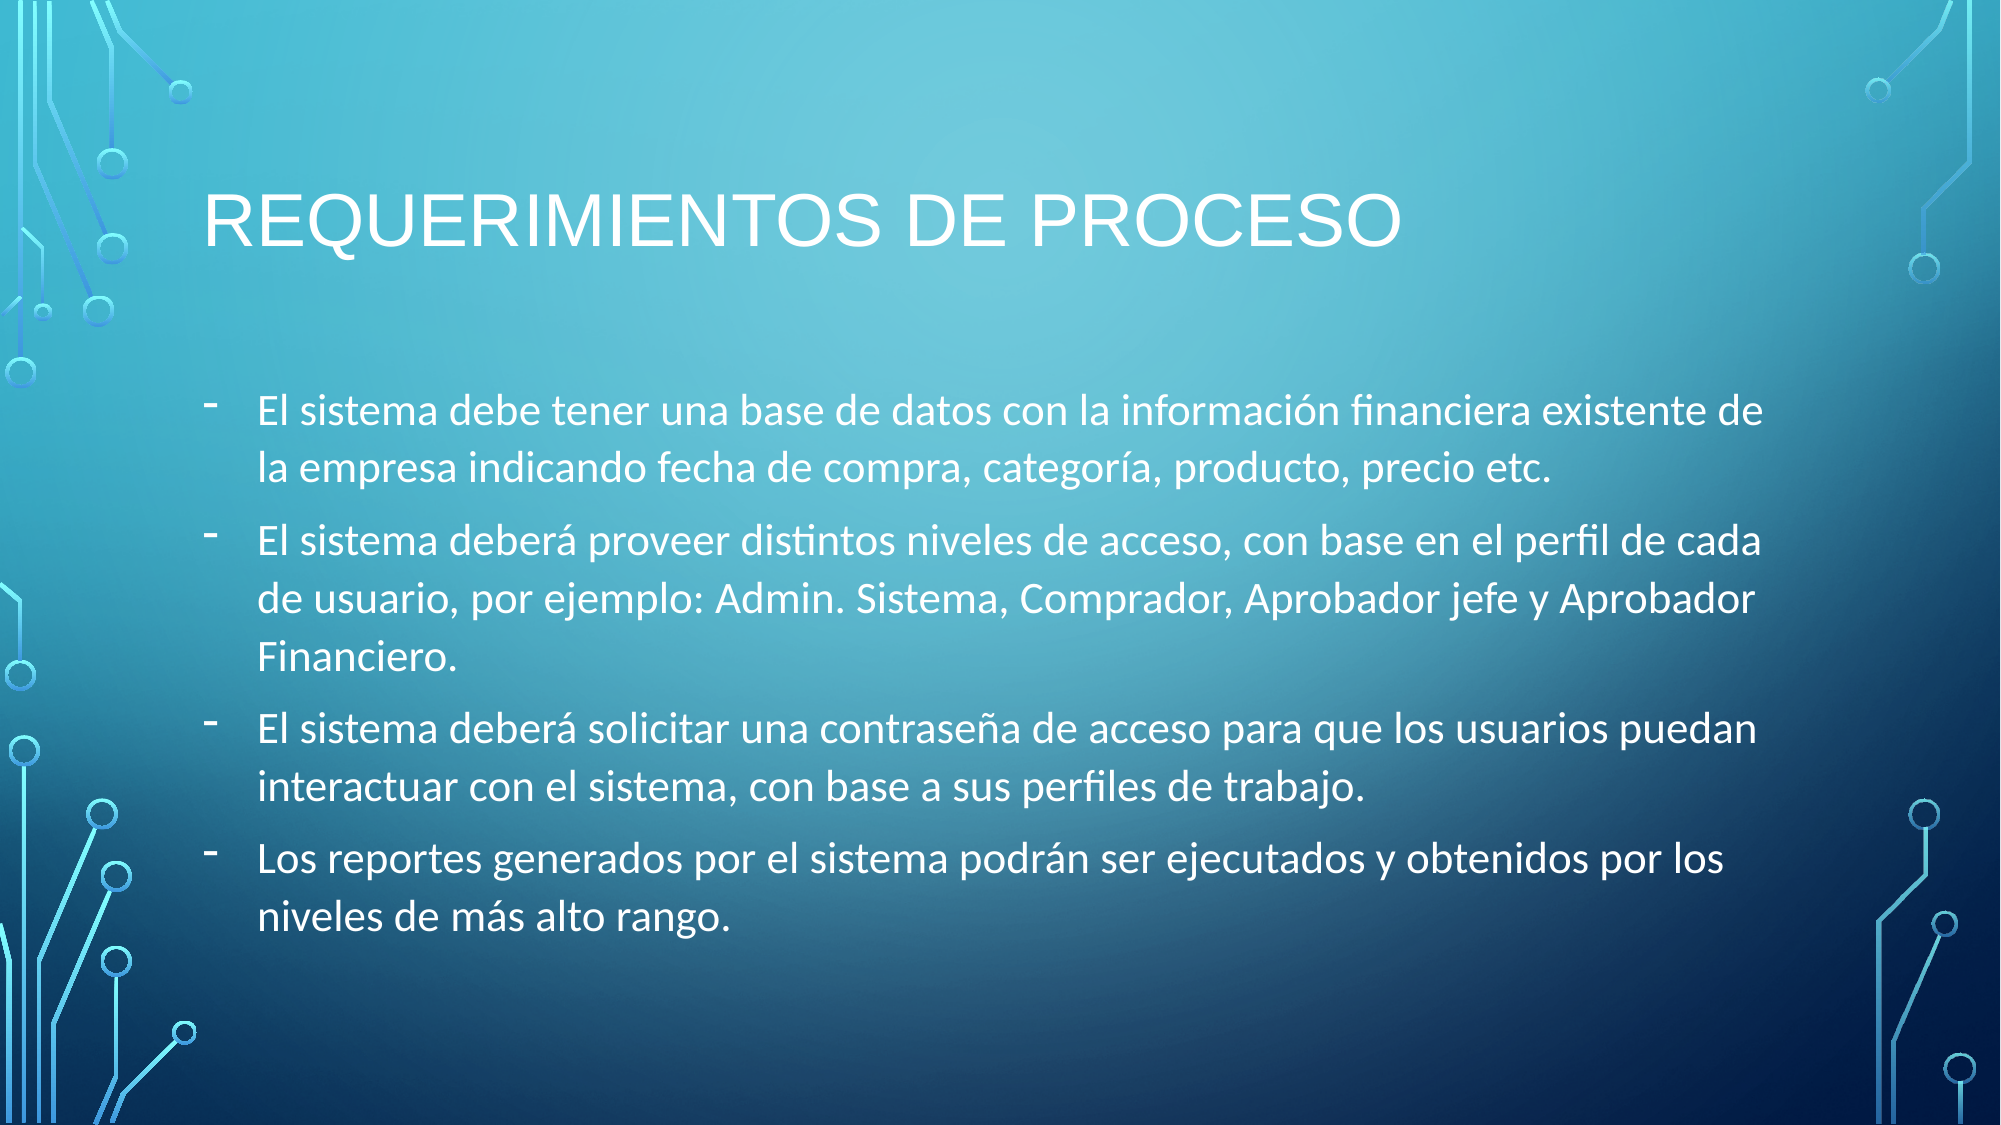

# Requerimientos de Proceso
El sistema debe tener una base de datos con la información financiera existente de la empresa indicando fecha de compra, categoría, producto, precio etc.
El sistema deberá proveer distintos niveles de acceso, con base en el perfil de cada de usuario, por ejemplo: Admin. Sistema, Comprador, Aprobador jefe y Aprobador Financiero.
El sistema deberá solicitar una contraseña de acceso para que los usuarios puedan interactuar con el sistema, con base a sus perfiles de trabajo.
Los reportes generados por el sistema podrán ser ejecutados y obtenidos por los niveles de más alto rango.